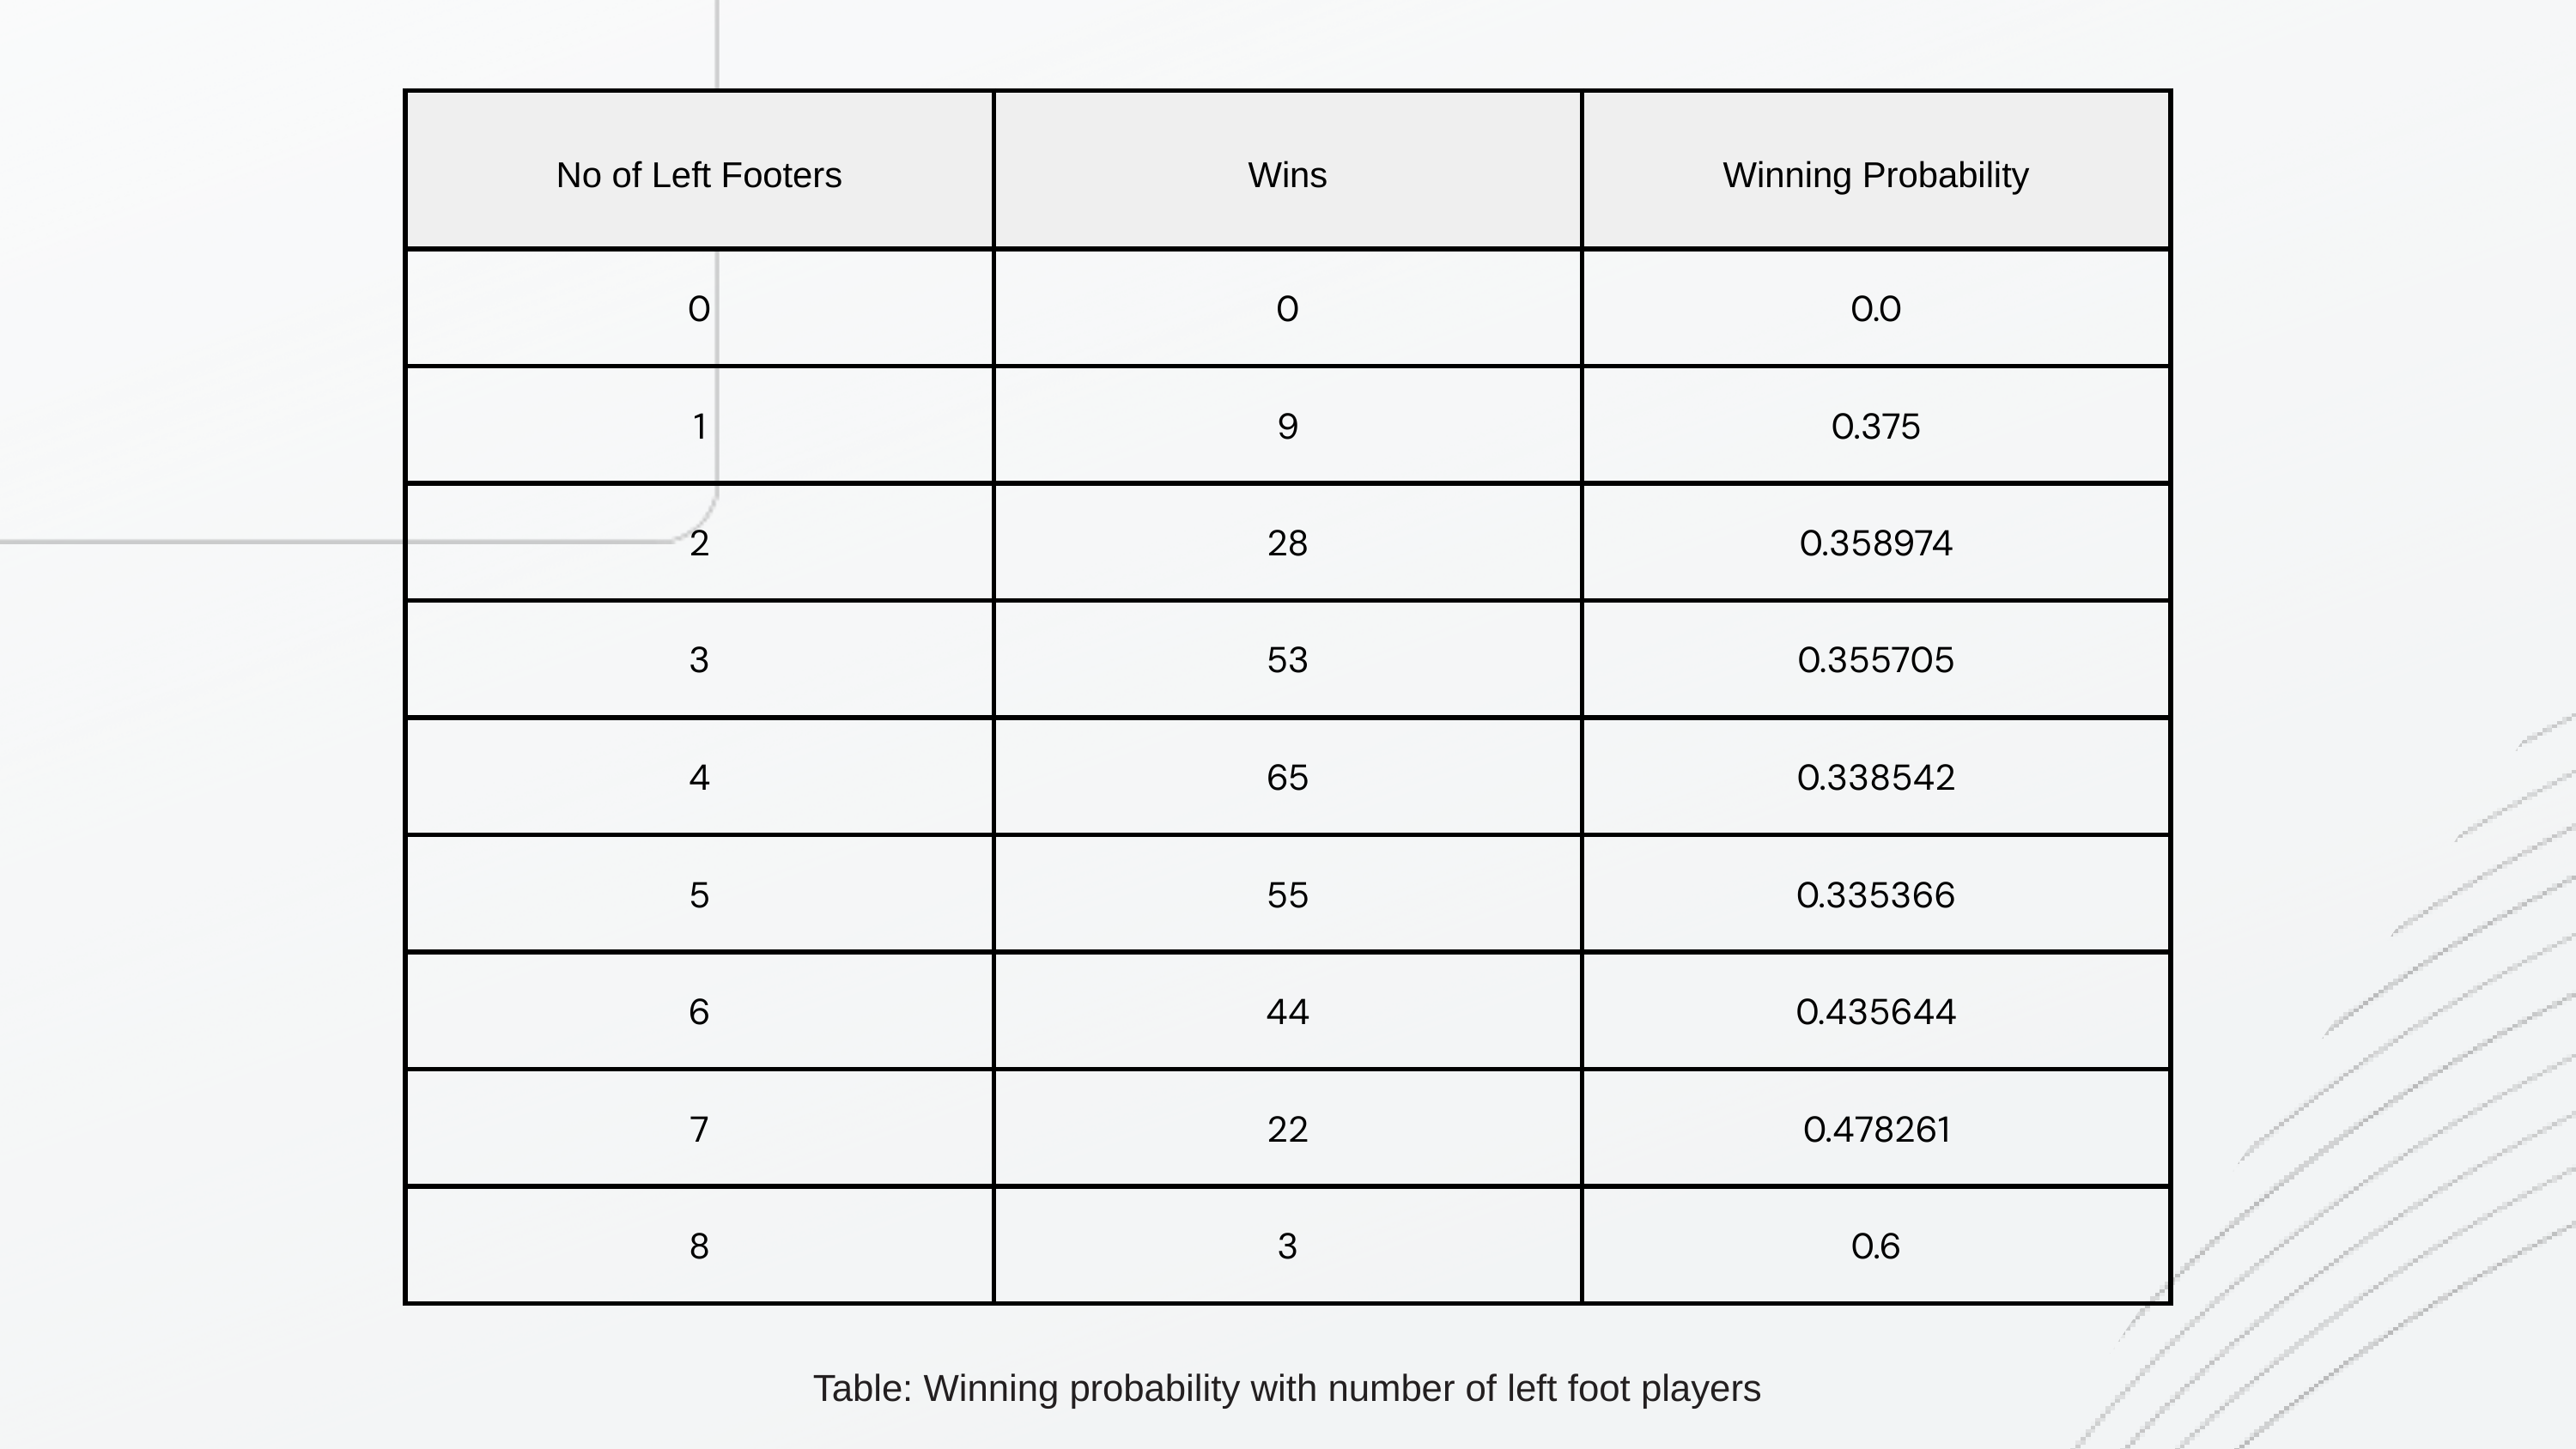

| No of Left Footers | Wins | Winning Probability |
| --- | --- | --- |
| 0 | 0 | 0.0 |
| 1 | 9 | 0.375 |
| 2 | 28 | 0.358974 |
| 3 | 53 | 0.355705 |
| 4 | 65 | 0.338542 |
| 5 | 55 | 0.335366 |
| 6 | 44 | 0.435644 |
| 7 | 22 | 0.478261 |
| 8 | 3 | 0.6 |

Table: Winning probability with number of left foot players